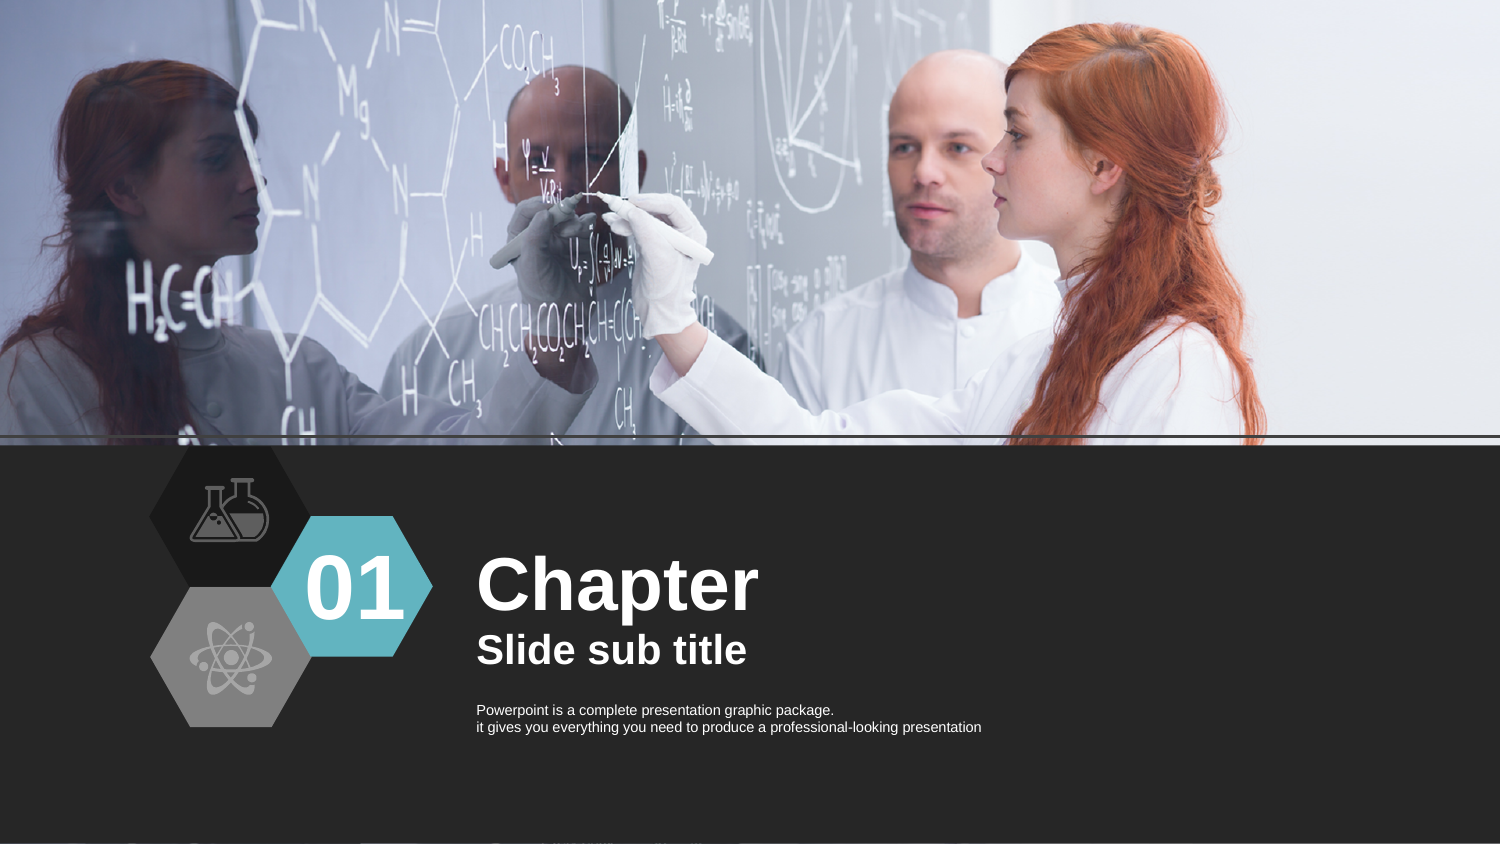

01
Chapter

Slide sub title
Powerpoint is a complete presentation graphic package.
it gives you everything you need to produce a professional-looking presentation